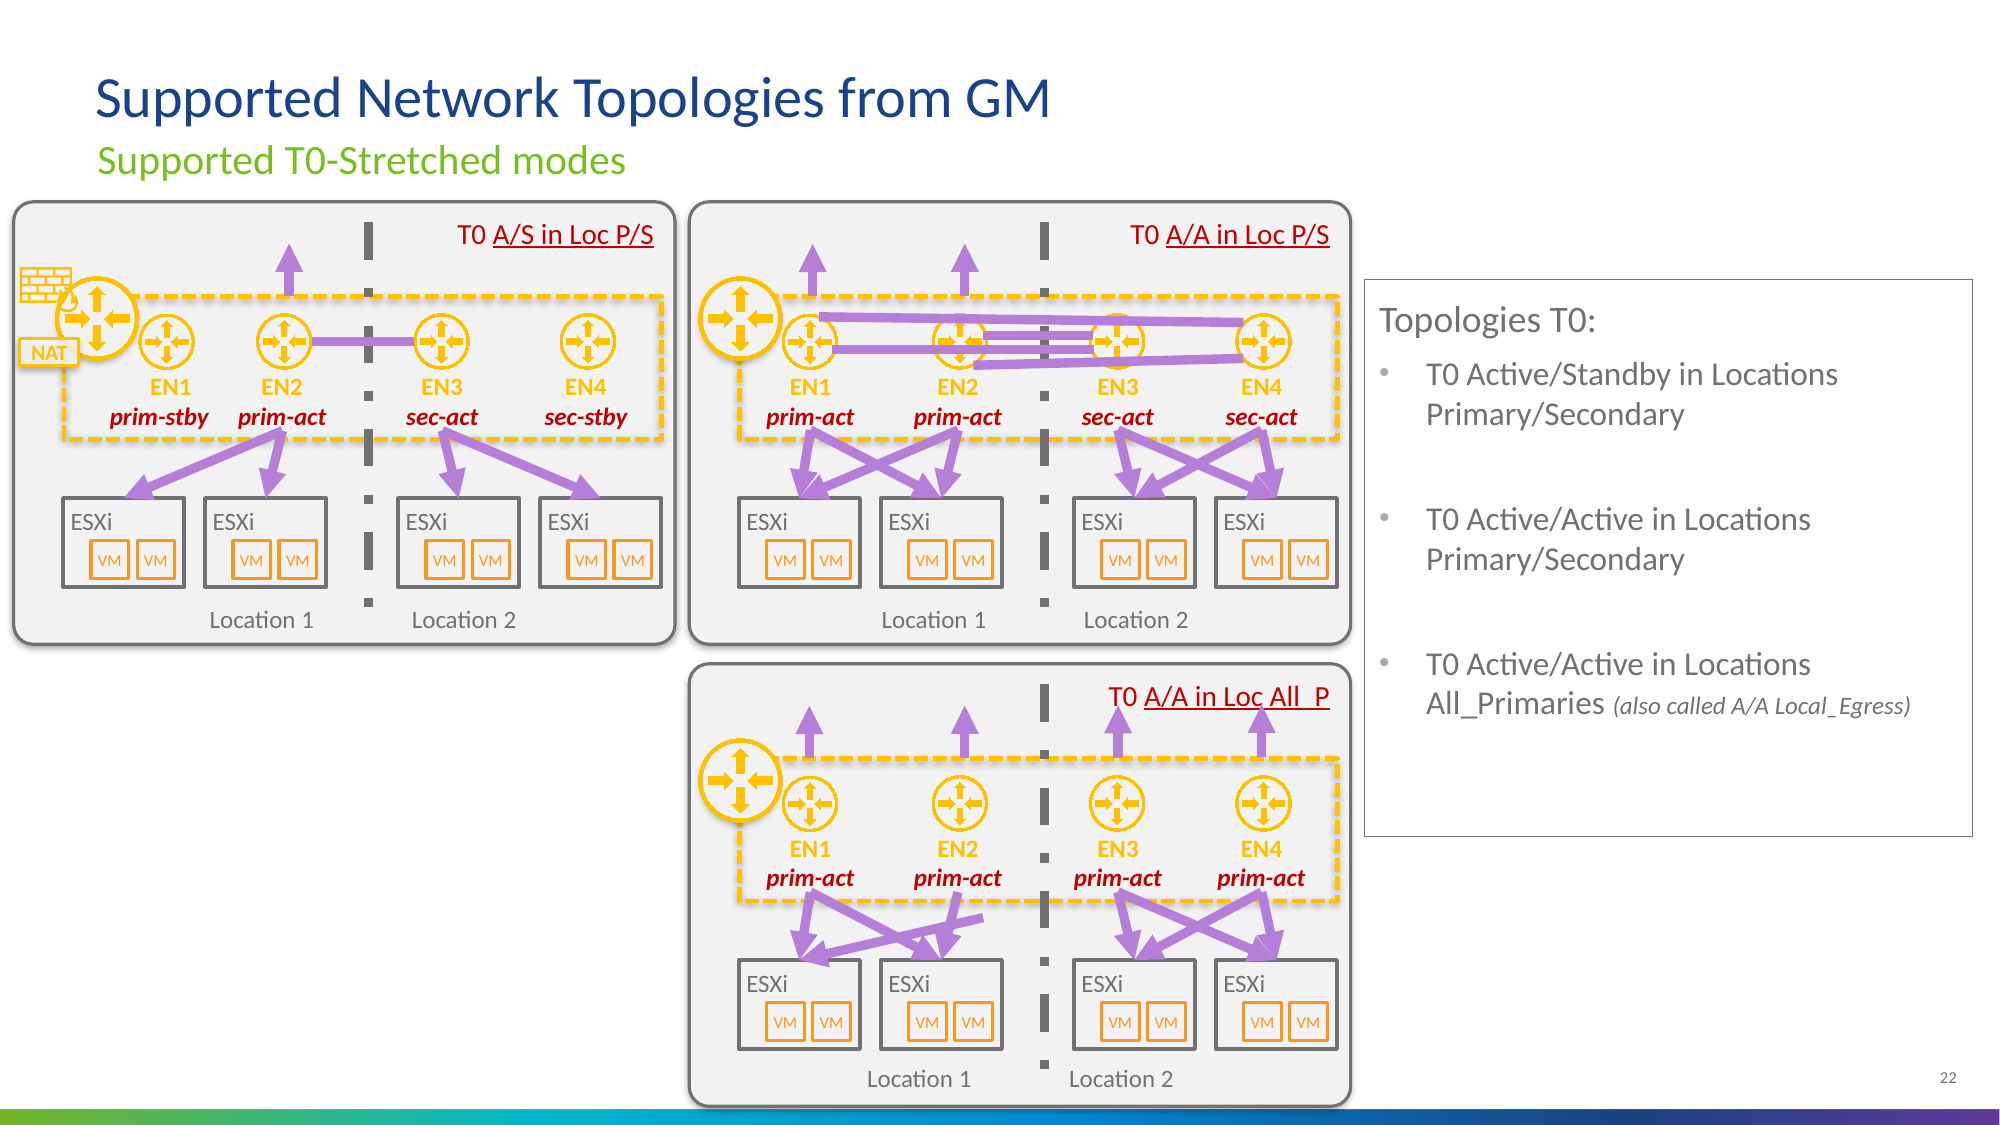

# Supported Network Topologies from GM
Supported T0-Stretched modes
T0 A/S in Loc P/S

NAT
ESXi
ESXi
ESXi
ESXi
VM
VM
VM
VM
VM
VM
VM
VM
Location 1
Location 2
T0 A/A in Loc P/S

ESXi
ESXi
ESXi
ESXi
VM
VM
VM
VM
VM
VM
VM
VM
Location 1
Location 2
Topologies T0:
T0 Active/Standby in Locations Primary/Secondary

T0 Active/Active in Locations Primary/Secondary

T0 Active/Active in Locations All_Primaries (also called A/A Local_Egress)

EN1
prim-stby
EN2
prim-act
EN3
sec-act
EN4
sec-stby
EN1
prim-act
EN2
prim-act
EN3
sec-act
EN4
sec-act
T0 A/A in Loc All_P

ESXi
ESXi
ESXi
ESXi
VM
VM
VM
VM
VM
VM
VM
VM
Location 1
Location 2
EN1
prim-act
EN2
prim-act
EN3
prim-act
EN4
prim-act